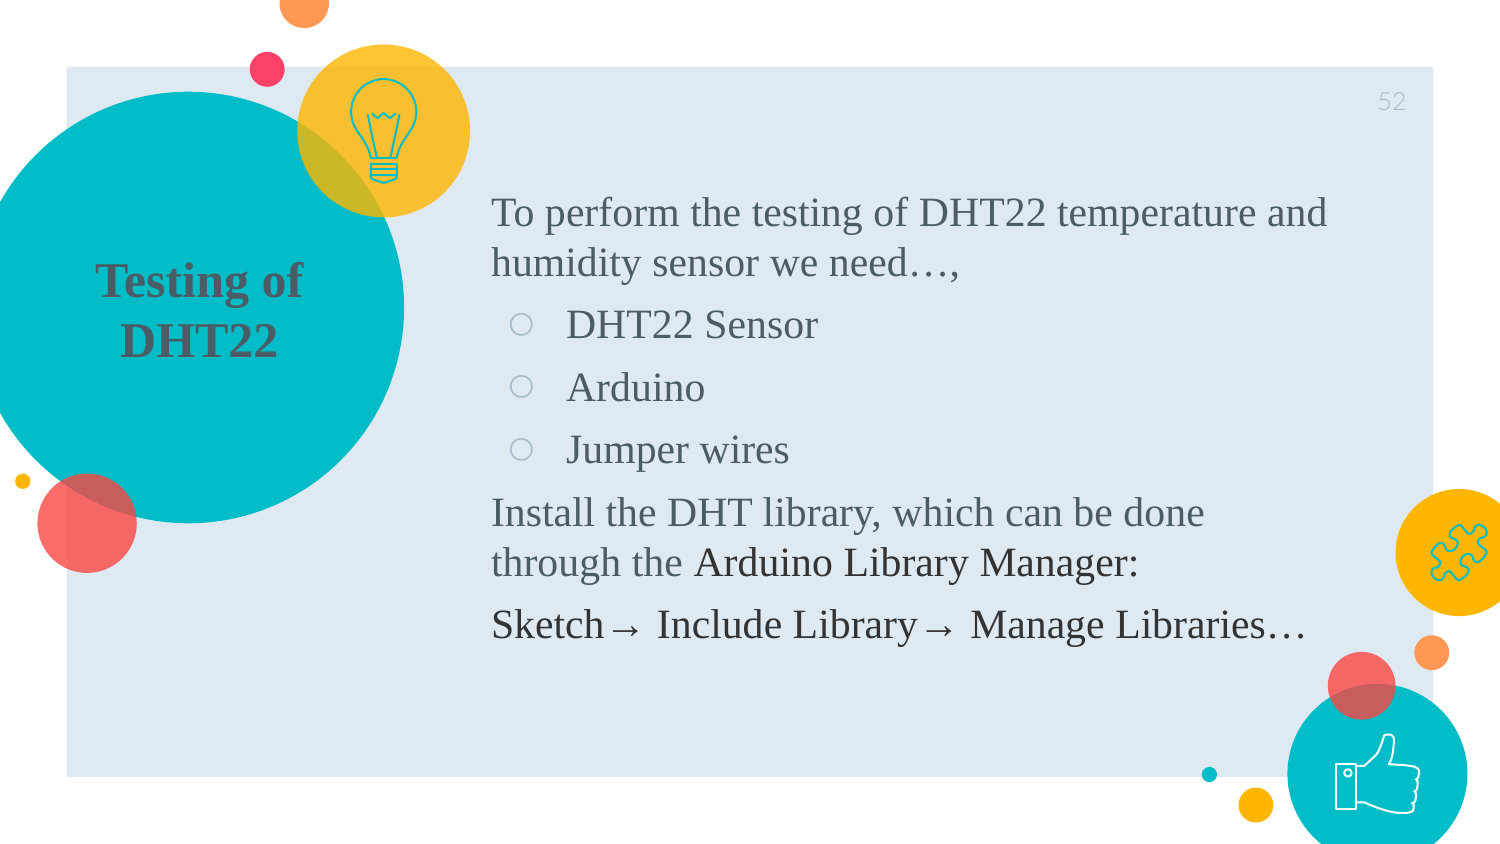

52
# Testing of DHT22
To perform the testing of DHT22 temperature and humidity sensor we need…,
DHT22 Sensor
Arduino
Jumper wires
Install the DHT library, which can be done through the Arduino Library Manager:
Sketch→ Include Library→ Manage Libraries…